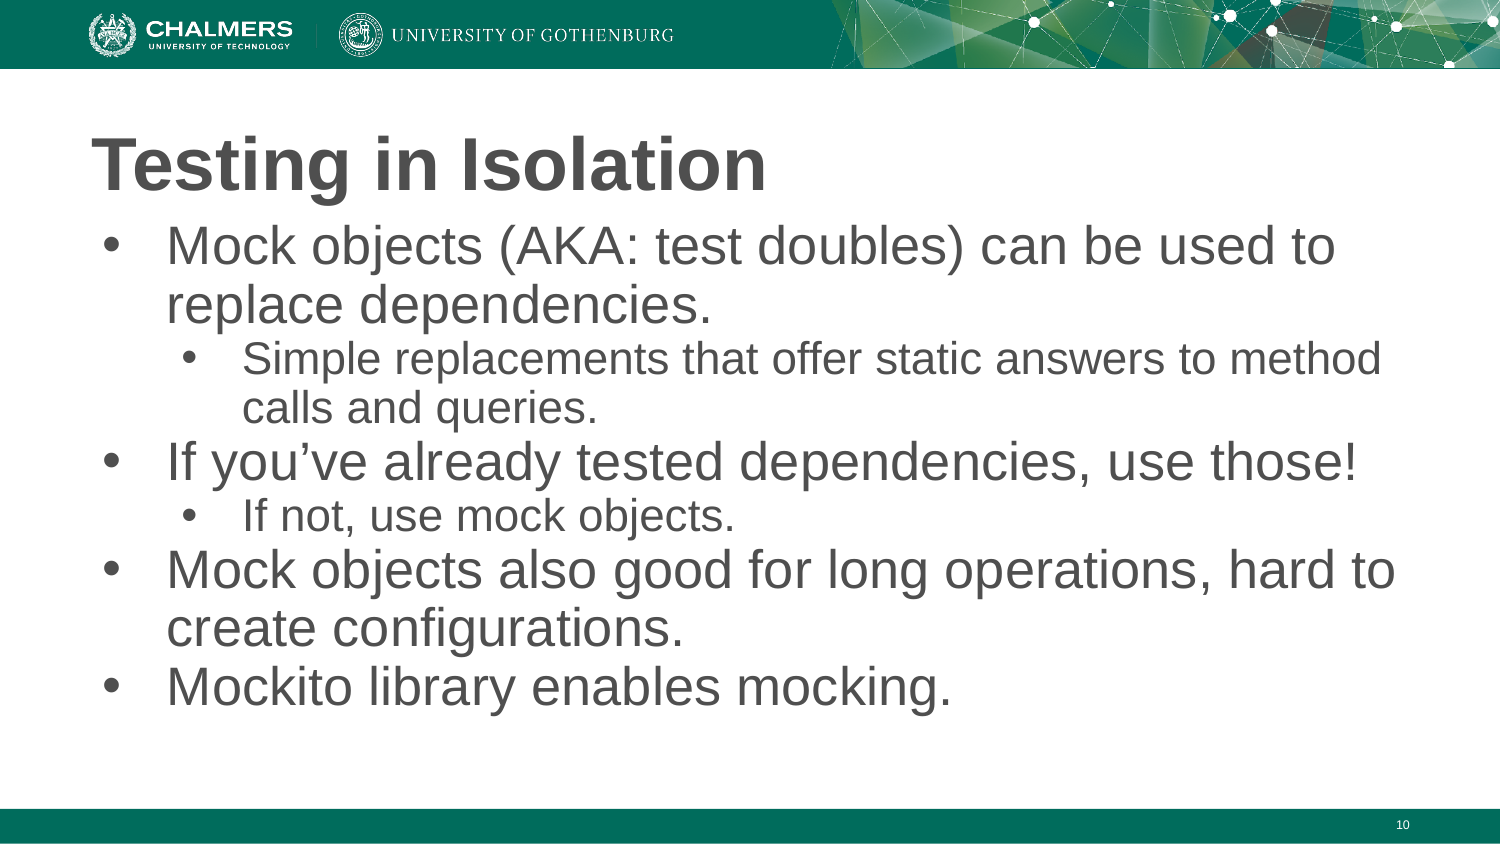

# Testing in Isolation
Mock objects (AKA: test doubles) can be used to replace dependencies.
Simple replacements that offer static answers to method calls and queries.
If you’ve already tested dependencies, use those!
If not, use mock objects.
Mock objects also good for long operations, hard to create configurations.
Mockito library enables mocking.
10